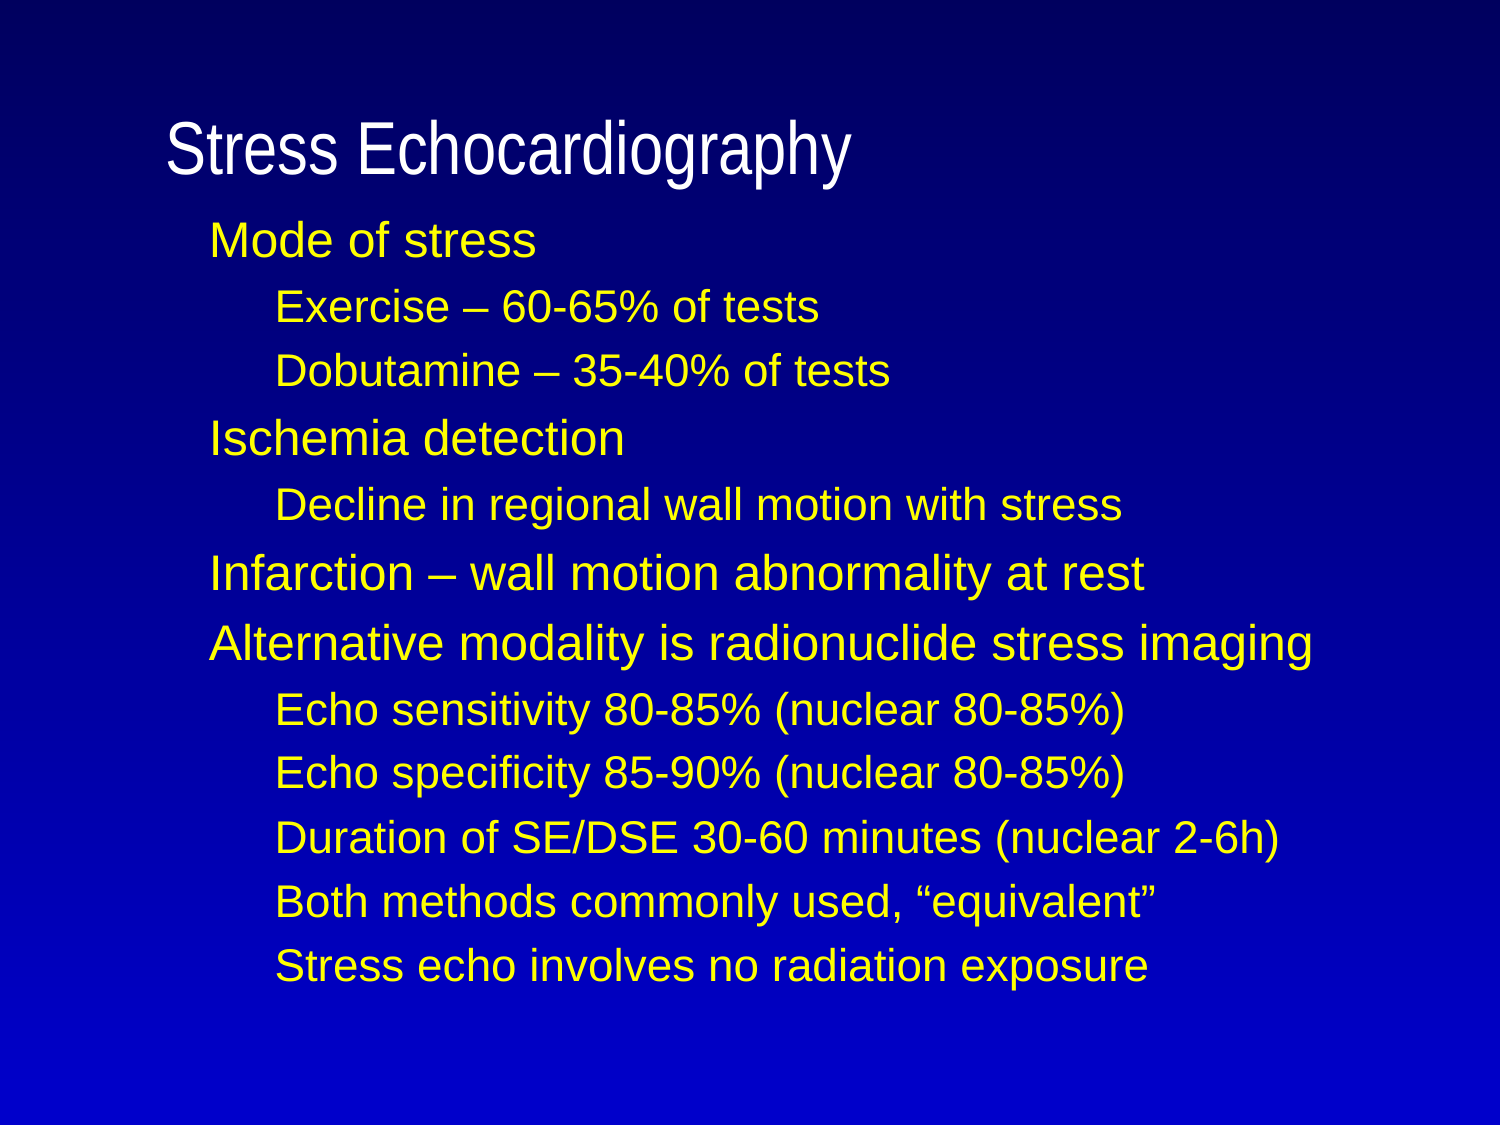

# Stress Echocardiography
Mode of stress
Exercise – 60-65% of tests
Dobutamine – 35-40% of tests
Ischemia detection
Decline in regional wall motion with stress
Infarction – wall motion abnormality at rest
Alternative modality is radionuclide stress imaging
Echo sensitivity 80-85% (nuclear 80-85%)
Echo specificity 85-90% (nuclear 80-85%)
Duration of SE/DSE 30-60 minutes (nuclear 2-6h)
Both methods commonly used, “equivalent”
Stress echo involves no radiation exposure